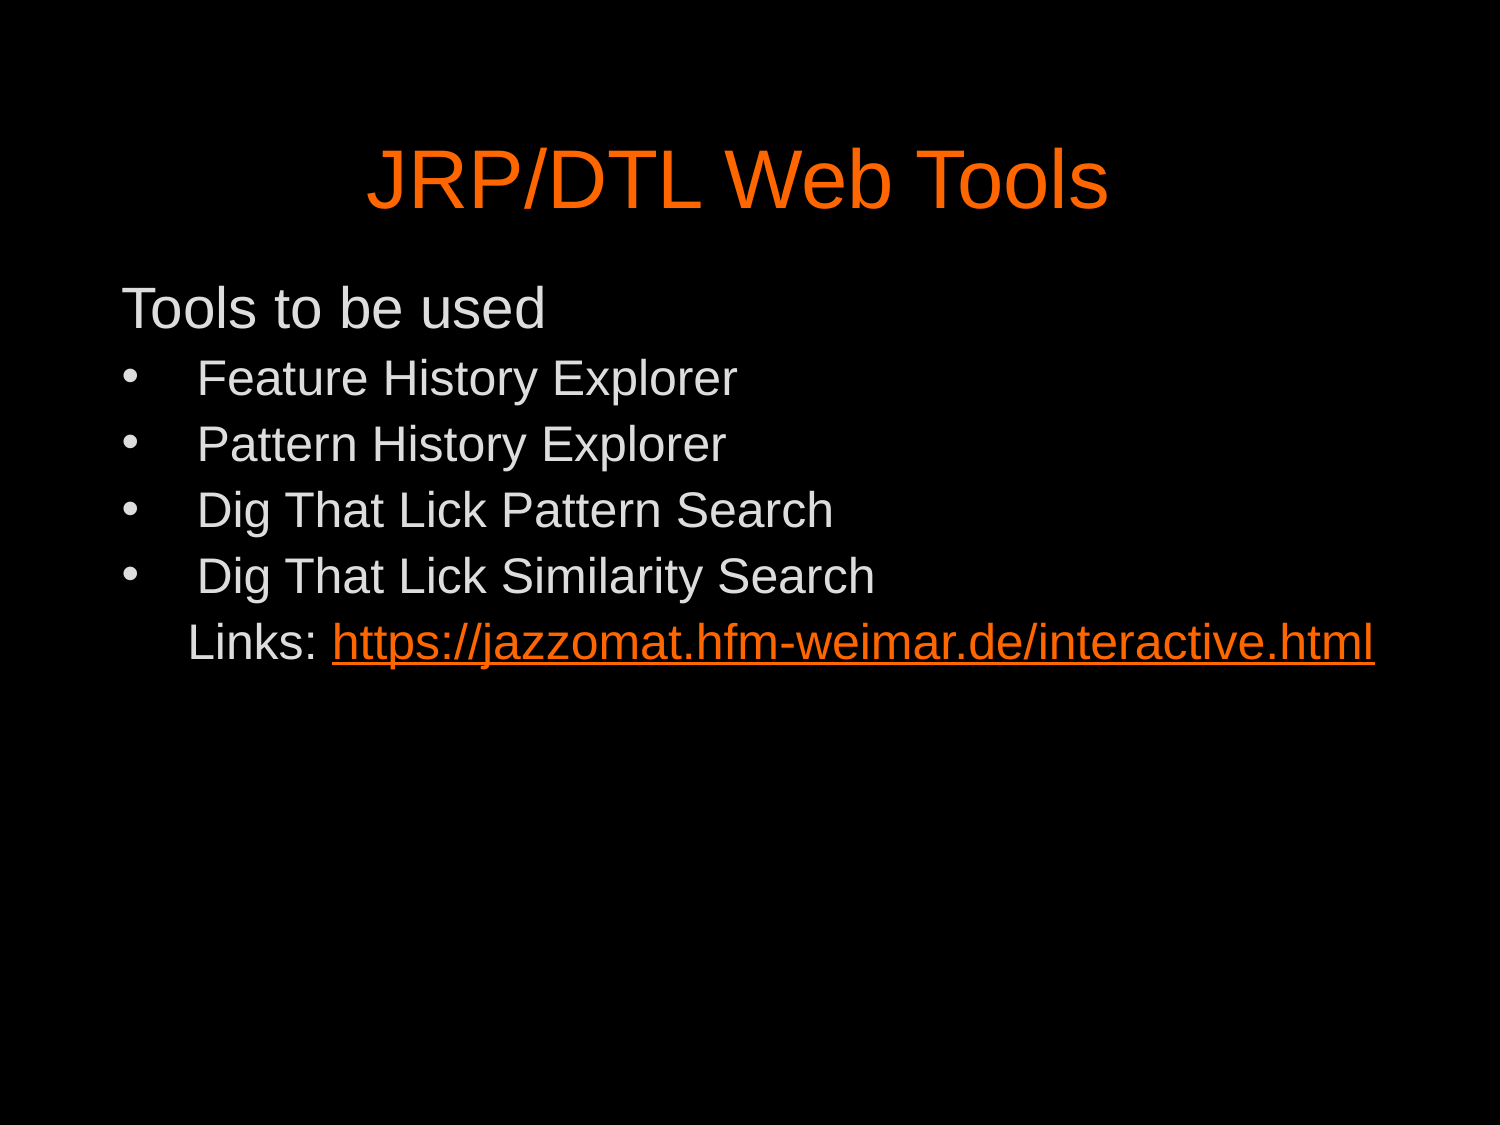

# JRP/DTL Web Tools
Tools to be used
Feature History Explorer
Pattern History Explorer
Dig That Lick Pattern Search
Dig That Lick Similarity Search
Links: https://jazzomat.hfm-weimar.de/interactive.html